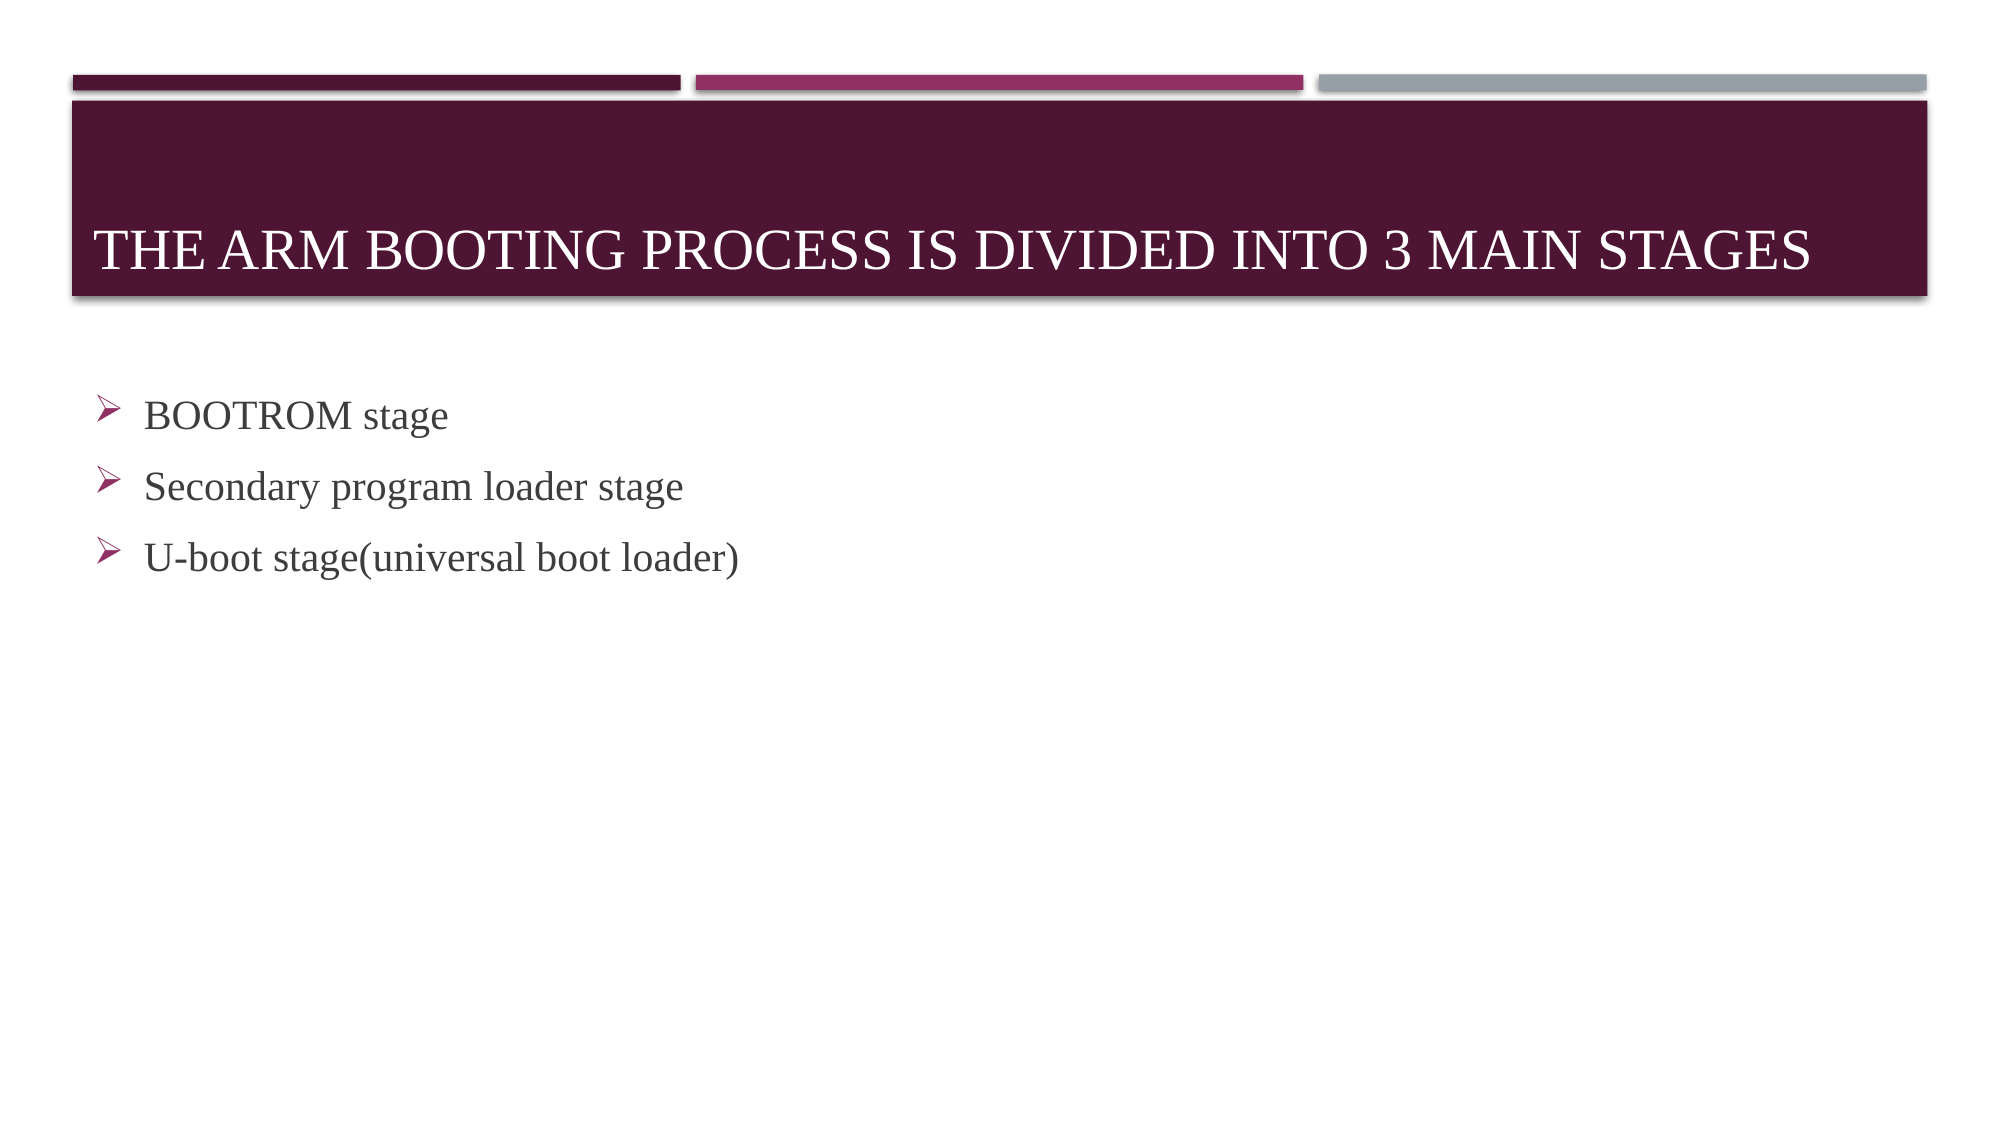

# The arm booting process is divided into 3 main stages
BOOTROM stage
Secondary program loader stage
U-boot stage(universal boot loader)